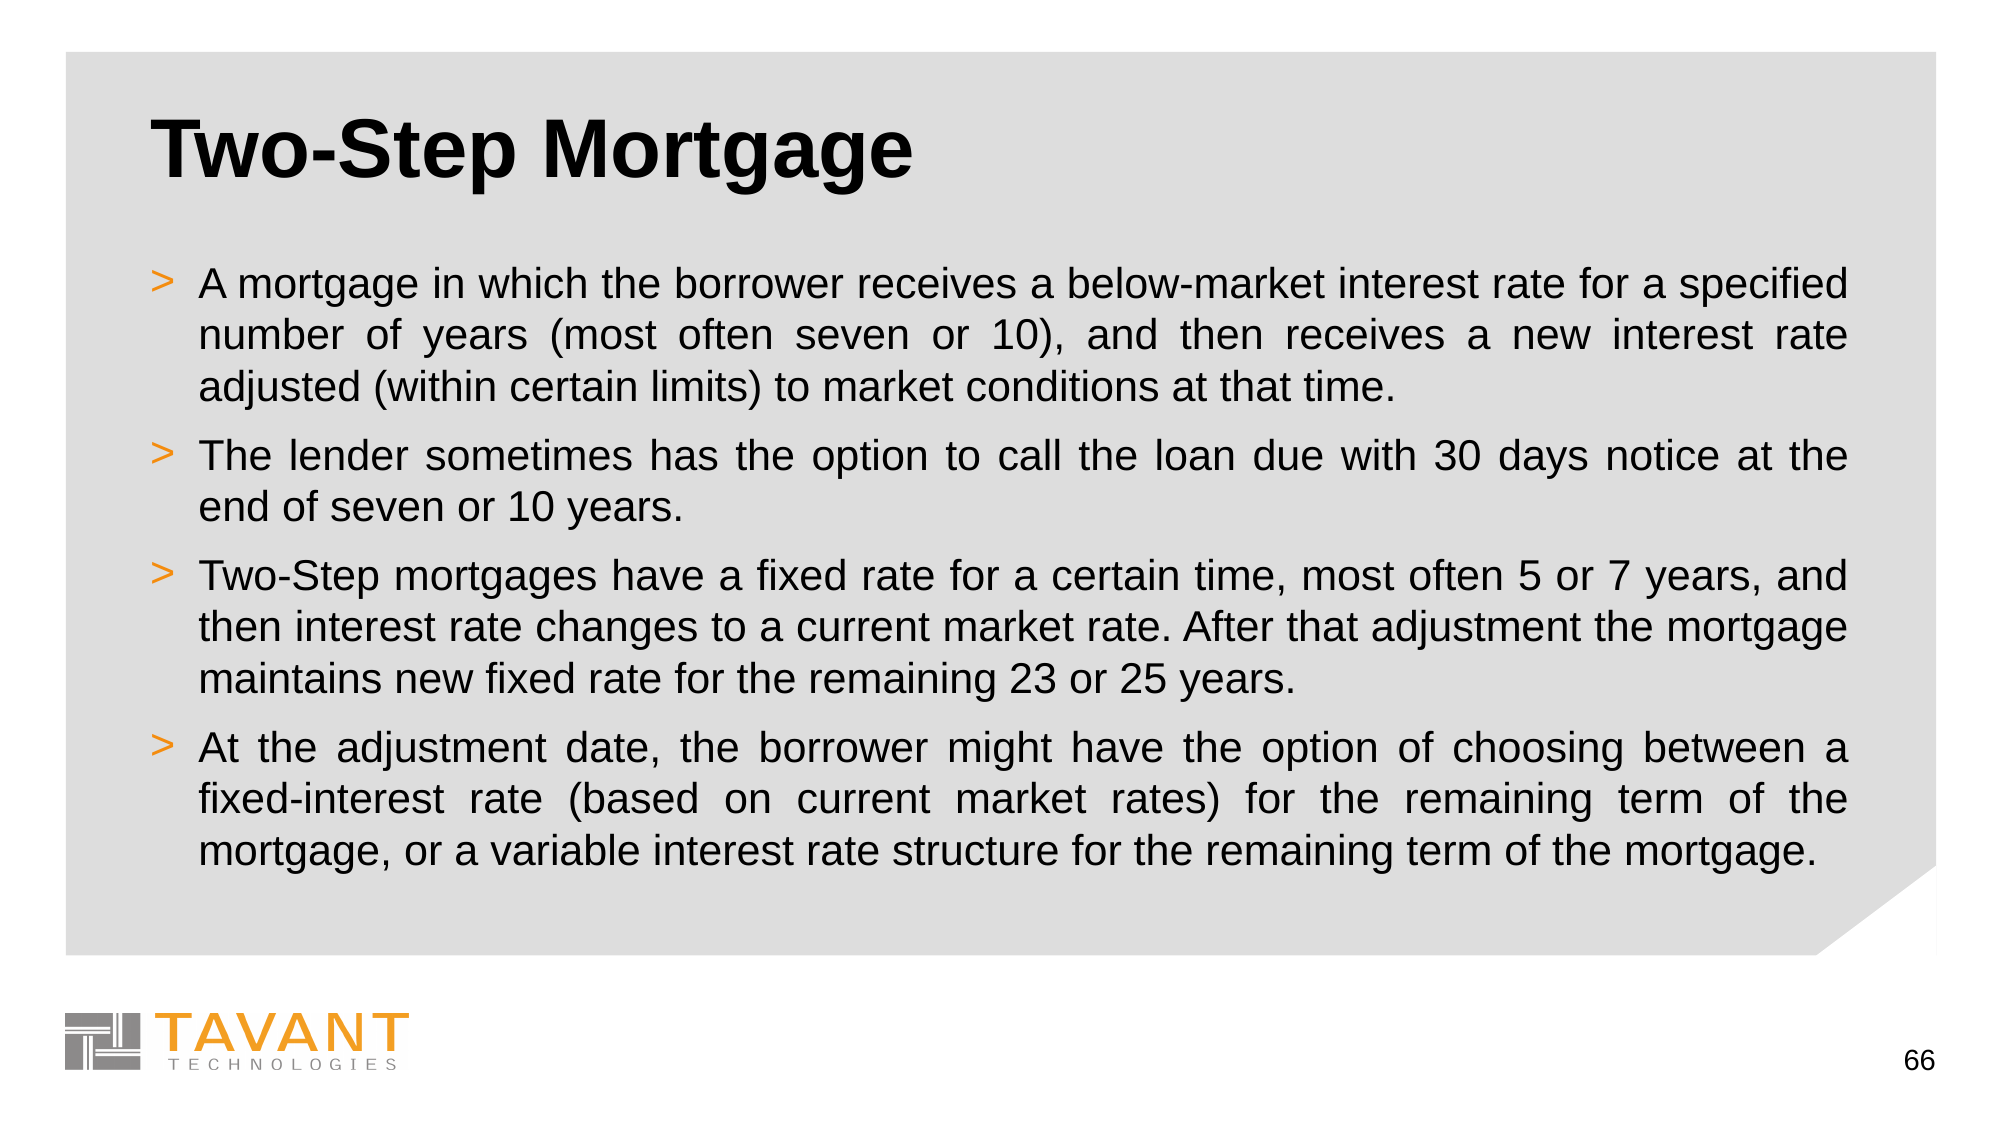

# Two-Step Mortgage
A mortgage in which the borrower receives a below-market interest rate for a specified number of years (most often seven or 10), and then receives a new interest rate adjusted (within certain limits) to market conditions at that time.
The lender sometimes has the option to call the loan due with 30 days notice at the end of seven or 10 years.
Two-Step mortgages have a fixed rate for a certain time, most often 5 or 7 years, and then interest rate changes to a current market rate. After that adjustment the mortgage maintains new fixed rate for the remaining 23 or 25 years.
At the adjustment date, the borrower might have the option of choosing between a fixed-interest rate (based on current market rates) for the remaining term of the mortgage, or a variable interest rate structure for the remaining term of the mortgage.
66